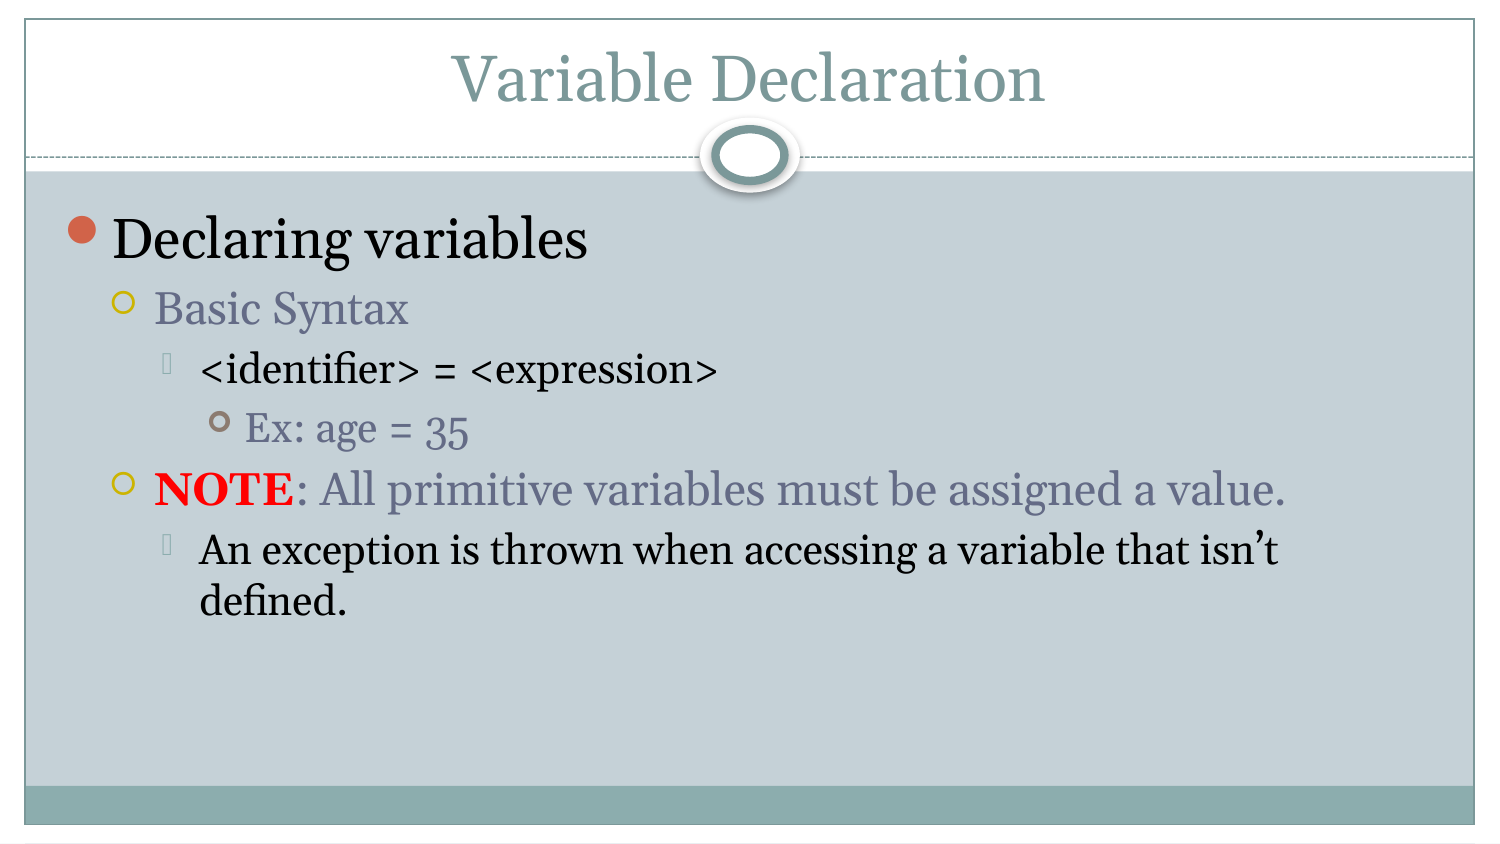

# Variable Declaration
Declaring variables
Basic Syntax
<identifier> = <expression>
Ex: age = 35
NOTE: All primitive variables must be assigned a value.
An exception is thrown when accessing a variable that isn’t defined.